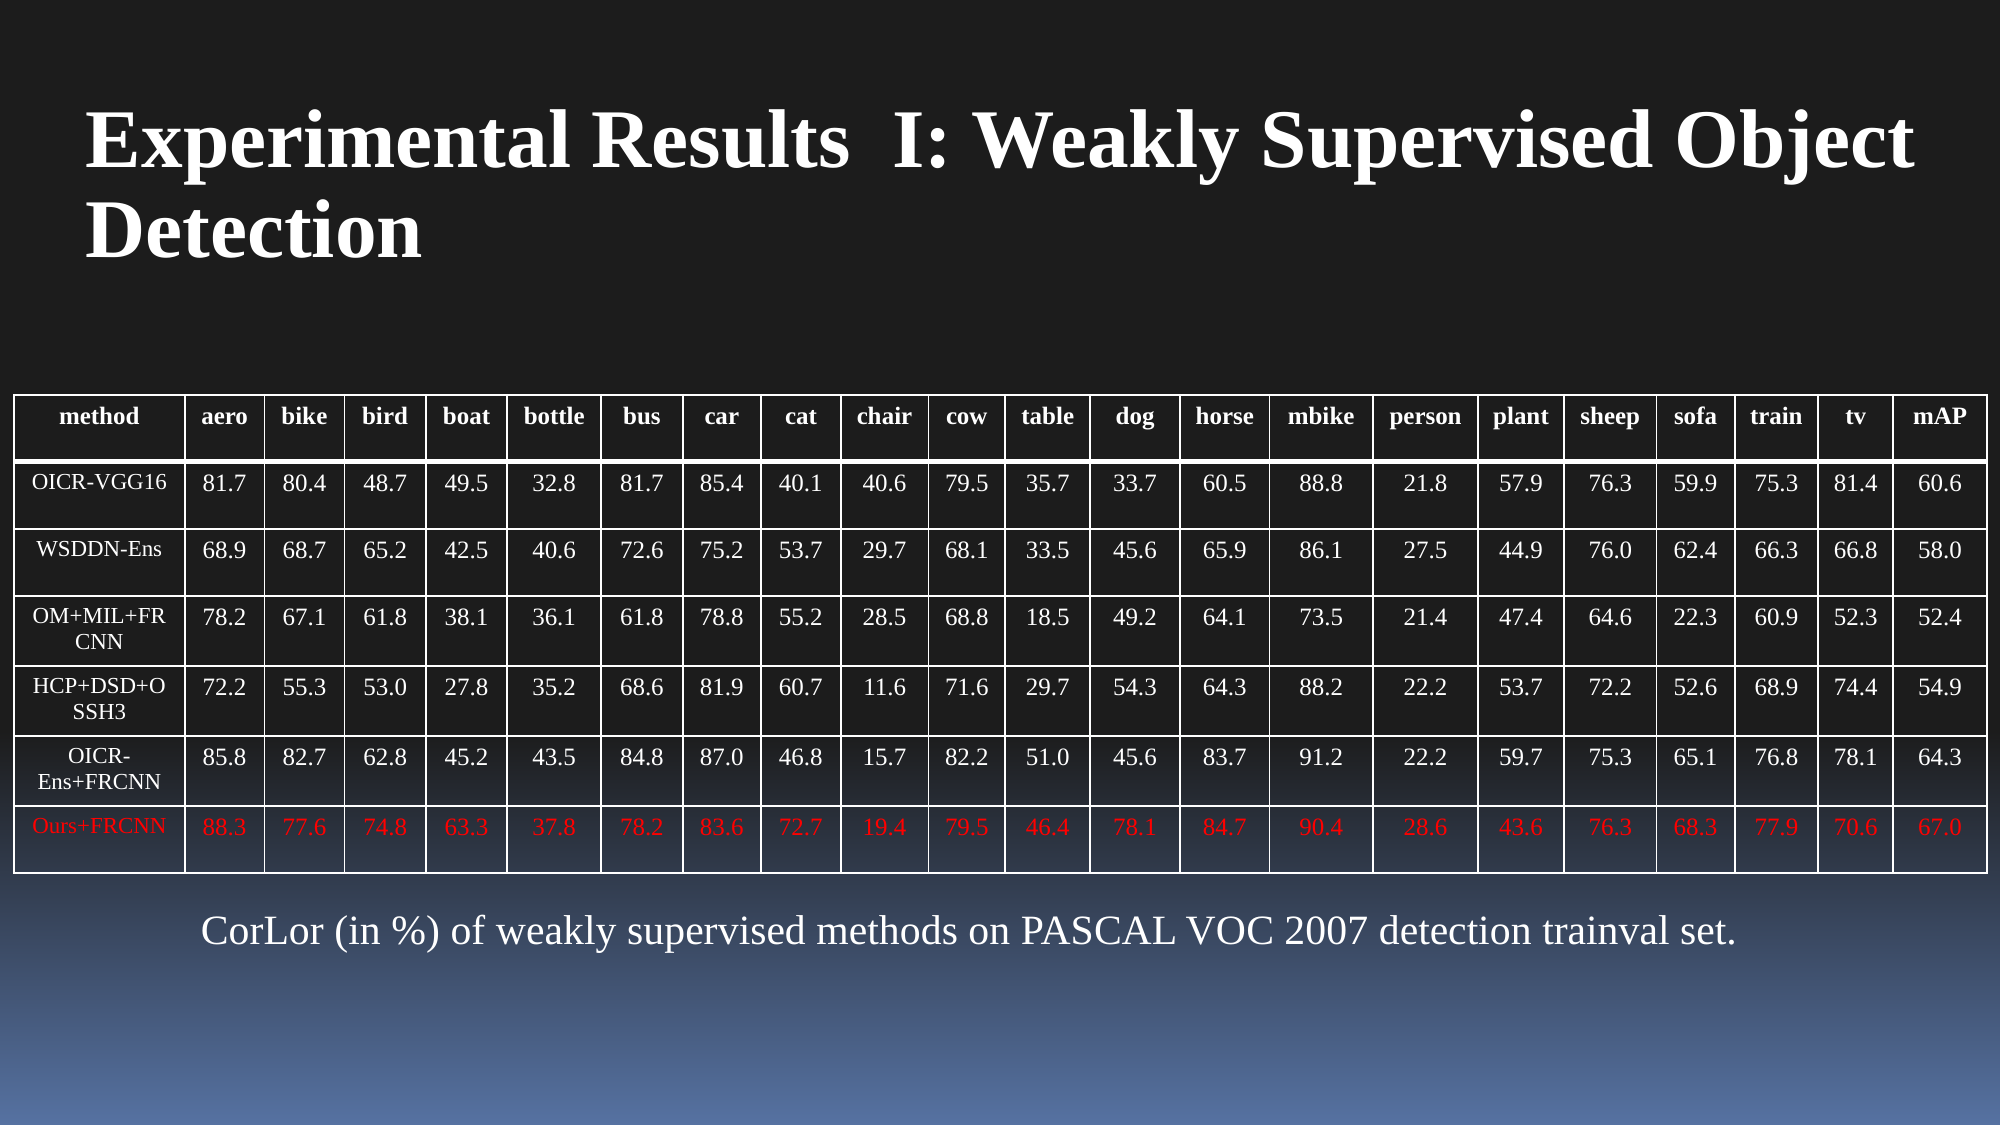

Experimental Results  I: Weakly Supervised Object Detection
| method | aero | bike | bird | boat | bottle | bus | car | cat | chair | cow | table | dog | horse | mbike | person | plant | sheep | sofa | train | tv | mAP |
| --- | --- | --- | --- | --- | --- | --- | --- | --- | --- | --- | --- | --- | --- | --- | --- | --- | --- | --- | --- | --- | --- |
| OICR-VGG16 | 81.7 | 80.4 | 48.7 | 49.5 | 32.8 | 81.7 | 85.4 | 40.1 | 40.6 | 79.5 | 35.7 | 33.7 | 60.5 | 88.8 | 21.8 | 57.9 | 76.3 | 59.9 | 75.3 | 81.4 | 60.6 |
| WSDDN-Ens | 68.9 | 68.7 | 65.2 | 42.5 | 40.6 | 72.6 | 75.2 | 53.7 | 29.7 | 68.1 | 33.5 | 45.6 | 65.9 | 86.1 | 27.5 | 44.9 | 76.0 | 62.4 | 66.3 | 66.8 | 58.0 |
| OM+MIL+FRCNN | 78.2 | 67.1 | 61.8 | 38.1 | 36.1 | 61.8 | 78.8 | 55.2 | 28.5 | 68.8 | 18.5 | 49.2 | 64.1 | 73.5 | 21.4 | 47.4 | 64.6 | 22.3 | 60.9 | 52.3 | 52.4 |
| HCP+DSD+OSSH3 | 72.2 | 55.3 | 53.0 | 27.8 | 35.2 | 68.6 | 81.9 | 60.7 | 11.6 | 71.6 | 29.7 | 54.3 | 64.3 | 88.2 | 22.2 | 53.7 | 72.2 | 52.6 | 68.9 | 74.4 | 54.9 |
| OICR-Ens+FRCNN | 85.8 | 82.7 | 62.8 | 45.2 | 43.5 | 84.8 | 87.0 | 46.8 | 15.7 | 82.2 | 51.0 | 45.6 | 83.7 | 91.2 | 22.2 | 59.7 | 75.3 | 65.1 | 76.8 | 78.1 | 64.3 |
| Ours+FRCNN | 88.3 | 77.6 | 74.8 | 63.3 | 37.8 | 78.2 | 83.6 | 72.7 | 19.4 | 79.5 | 46.4 | 78.1 | 84.7 | 90.4 | 28.6 | 43.6 | 76.3 | 68.3 | 77.9 | 70.6 | 67.0 |
CorLor (in %) of weakly supervised methods on PASCAL VOC 2007 detection trainval set.